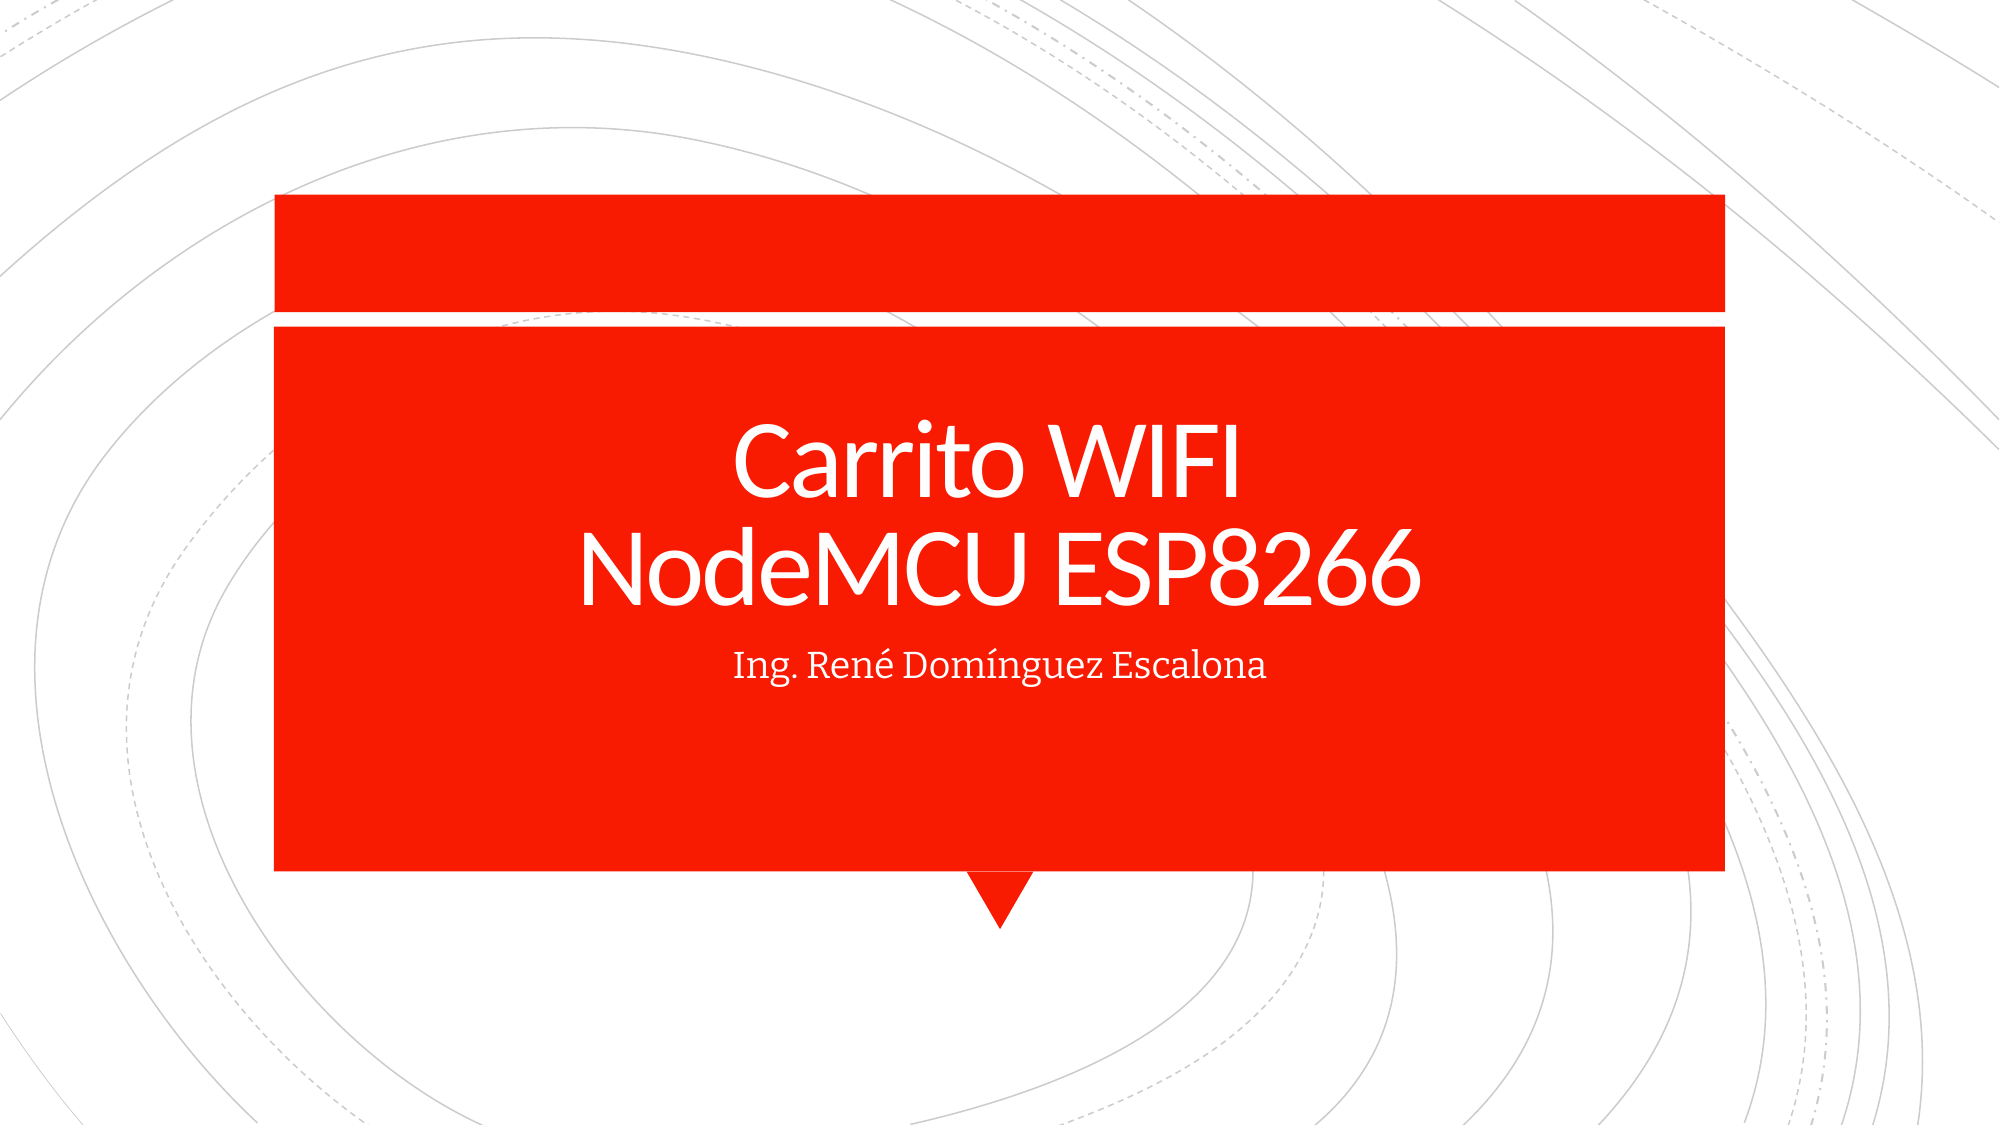

# Carrito WIFI NodeMCU ESP8266
Ing. René Domínguez Escalona